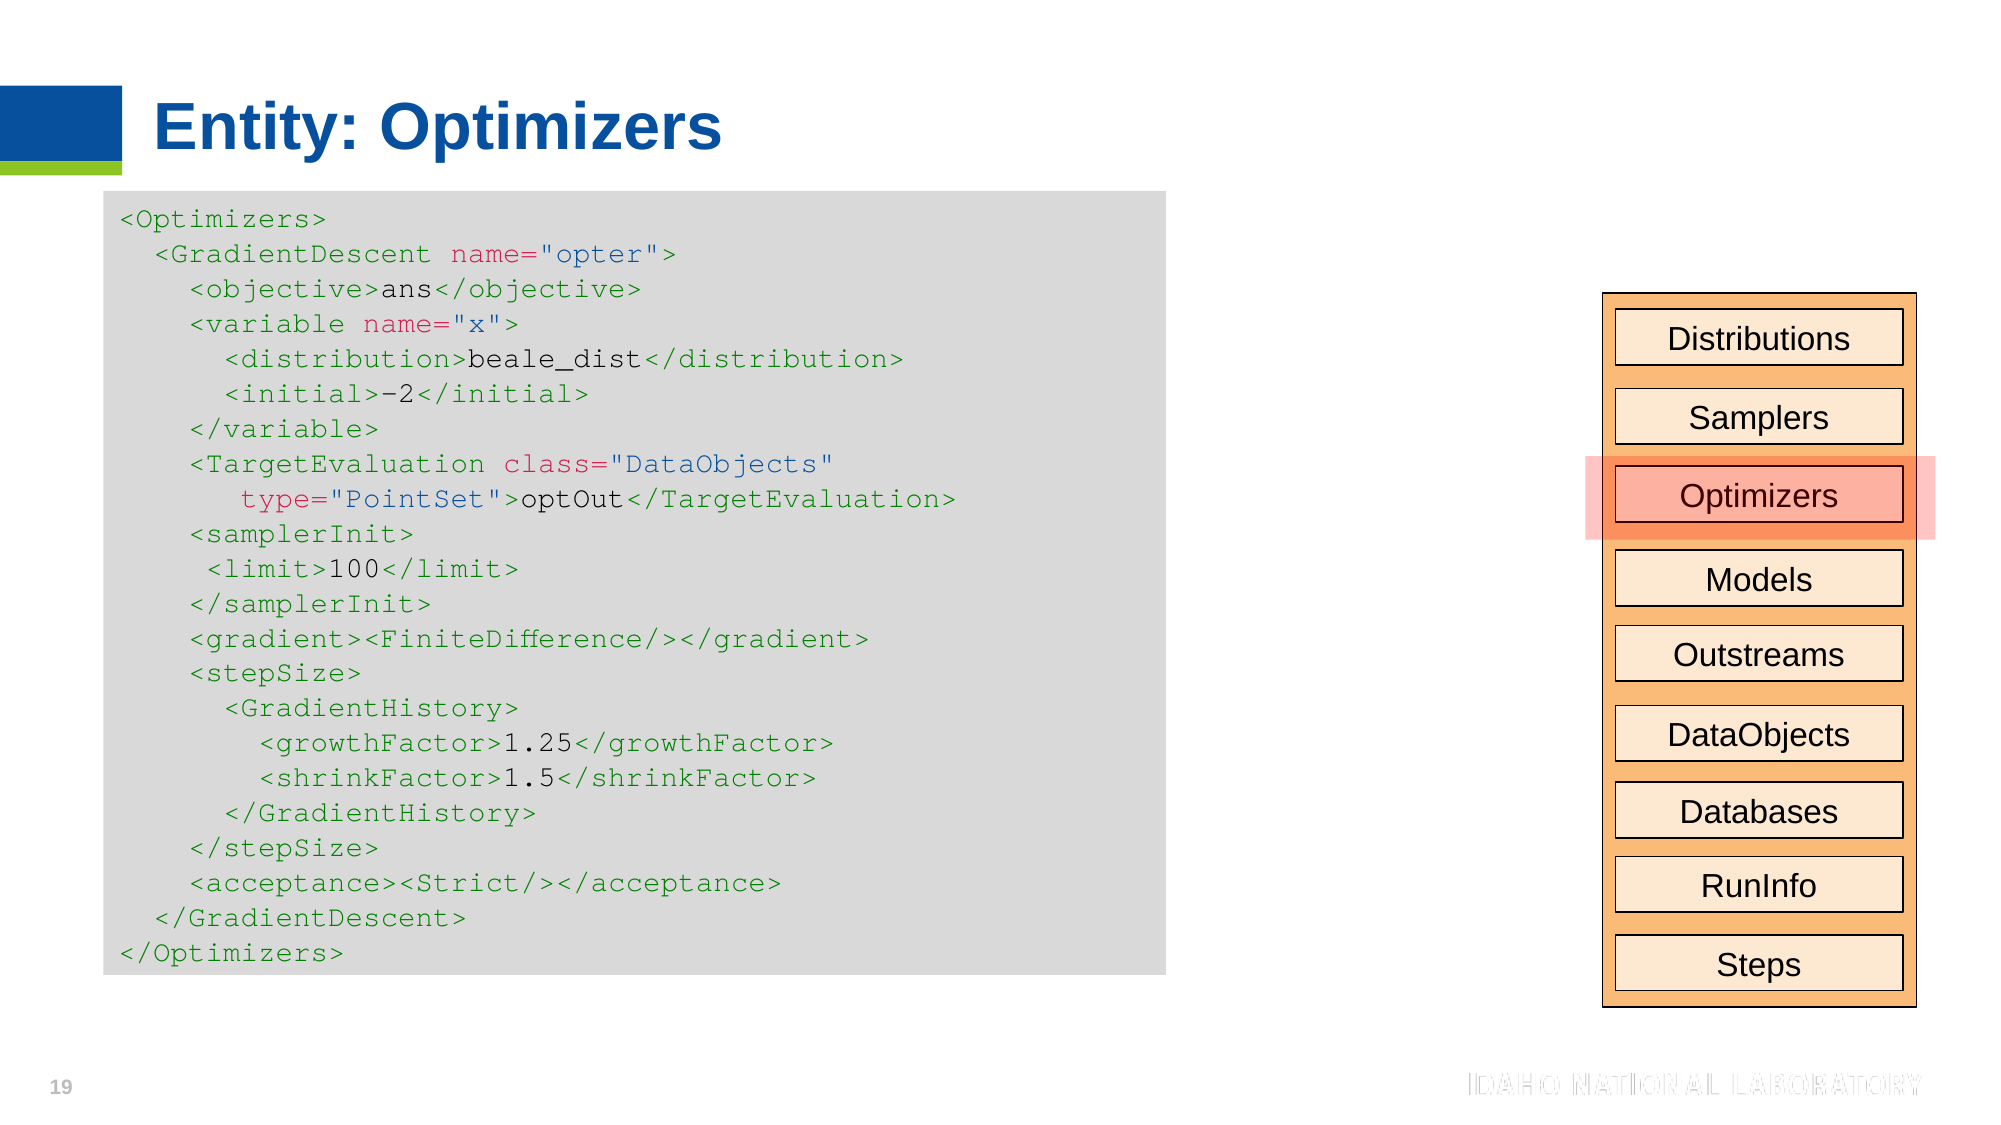

# Entity: Optimizers
<Optimizers>
  <GradientDescent name="opter">
    <objective>ans</objective>
    <variable name="x">
      <distribution>beale_dist</distribution>
      <initial>-2</initial>
    </variable>
    <TargetEvaluation class="DataObjects"
       type="PointSet">optOut</TargetEvaluation>
    <samplerInit>
     <limit>100</limit>
    </samplerInit>
    <gradient><FiniteDifference/></gradient>
    <stepSize>
      <GradientHistory>
        <growthFactor>1.25</growthFactor>
        <shrinkFactor>1.5</shrinkFactor>
      </GradientHistory>
    </stepSize>
    <acceptance><Strict/></acceptance>
  </GradientDescent>
</Optimizers>

Distributions
Samplers

Optimizers
Models
Outstreams
DataObjects
Databases
RunInfo
Steps
19